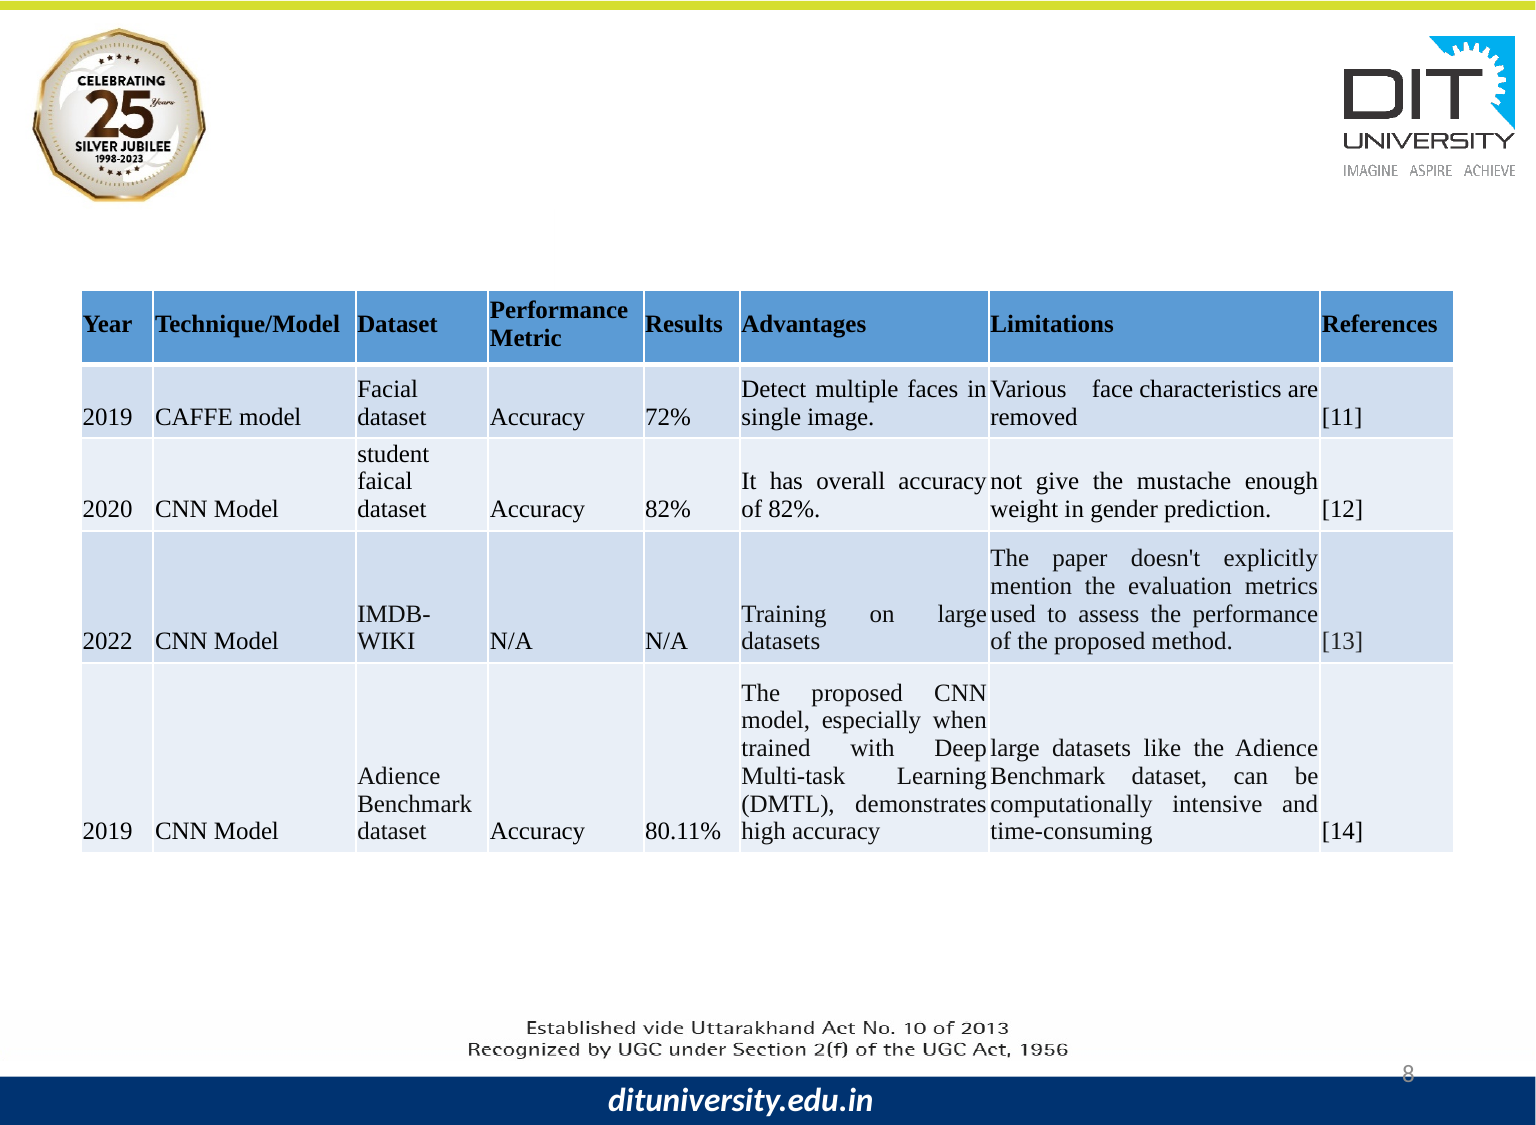

| Year | Technique/Model | Dataset | Performance Metric | Results | Advantages | Limitations | References |
| --- | --- | --- | --- | --- | --- | --- | --- |
| 2019 | CAFFE model | Facial dataset | Accuracy | 72% | Detect multiple faces in single image. | Various face characteristics are removed | [11] |
| 2020 | CNN Model | student faical dataset | Accuracy | 82% | It has overall accuracy of 82%. | not give the mustache enough weight in gender prediction. | [12] |
| 2022 | CNN Model | IMDB-WIKI | N/A | N/A | Training on large datasets | The paper doesn't explicitly mention the evaluation metrics used to assess the performance of the proposed method. | [13] |
| 2019 | CNN Model | Adience Benchmark dataset | Accuracy | 80.11% | The proposed CNN model, especially when trained with Deep Multi-task Learning (DMTL), demonstrates high accuracy | large datasets like the Adience Benchmark dataset, can be computationally intensive and time-consuming | [14] |
8